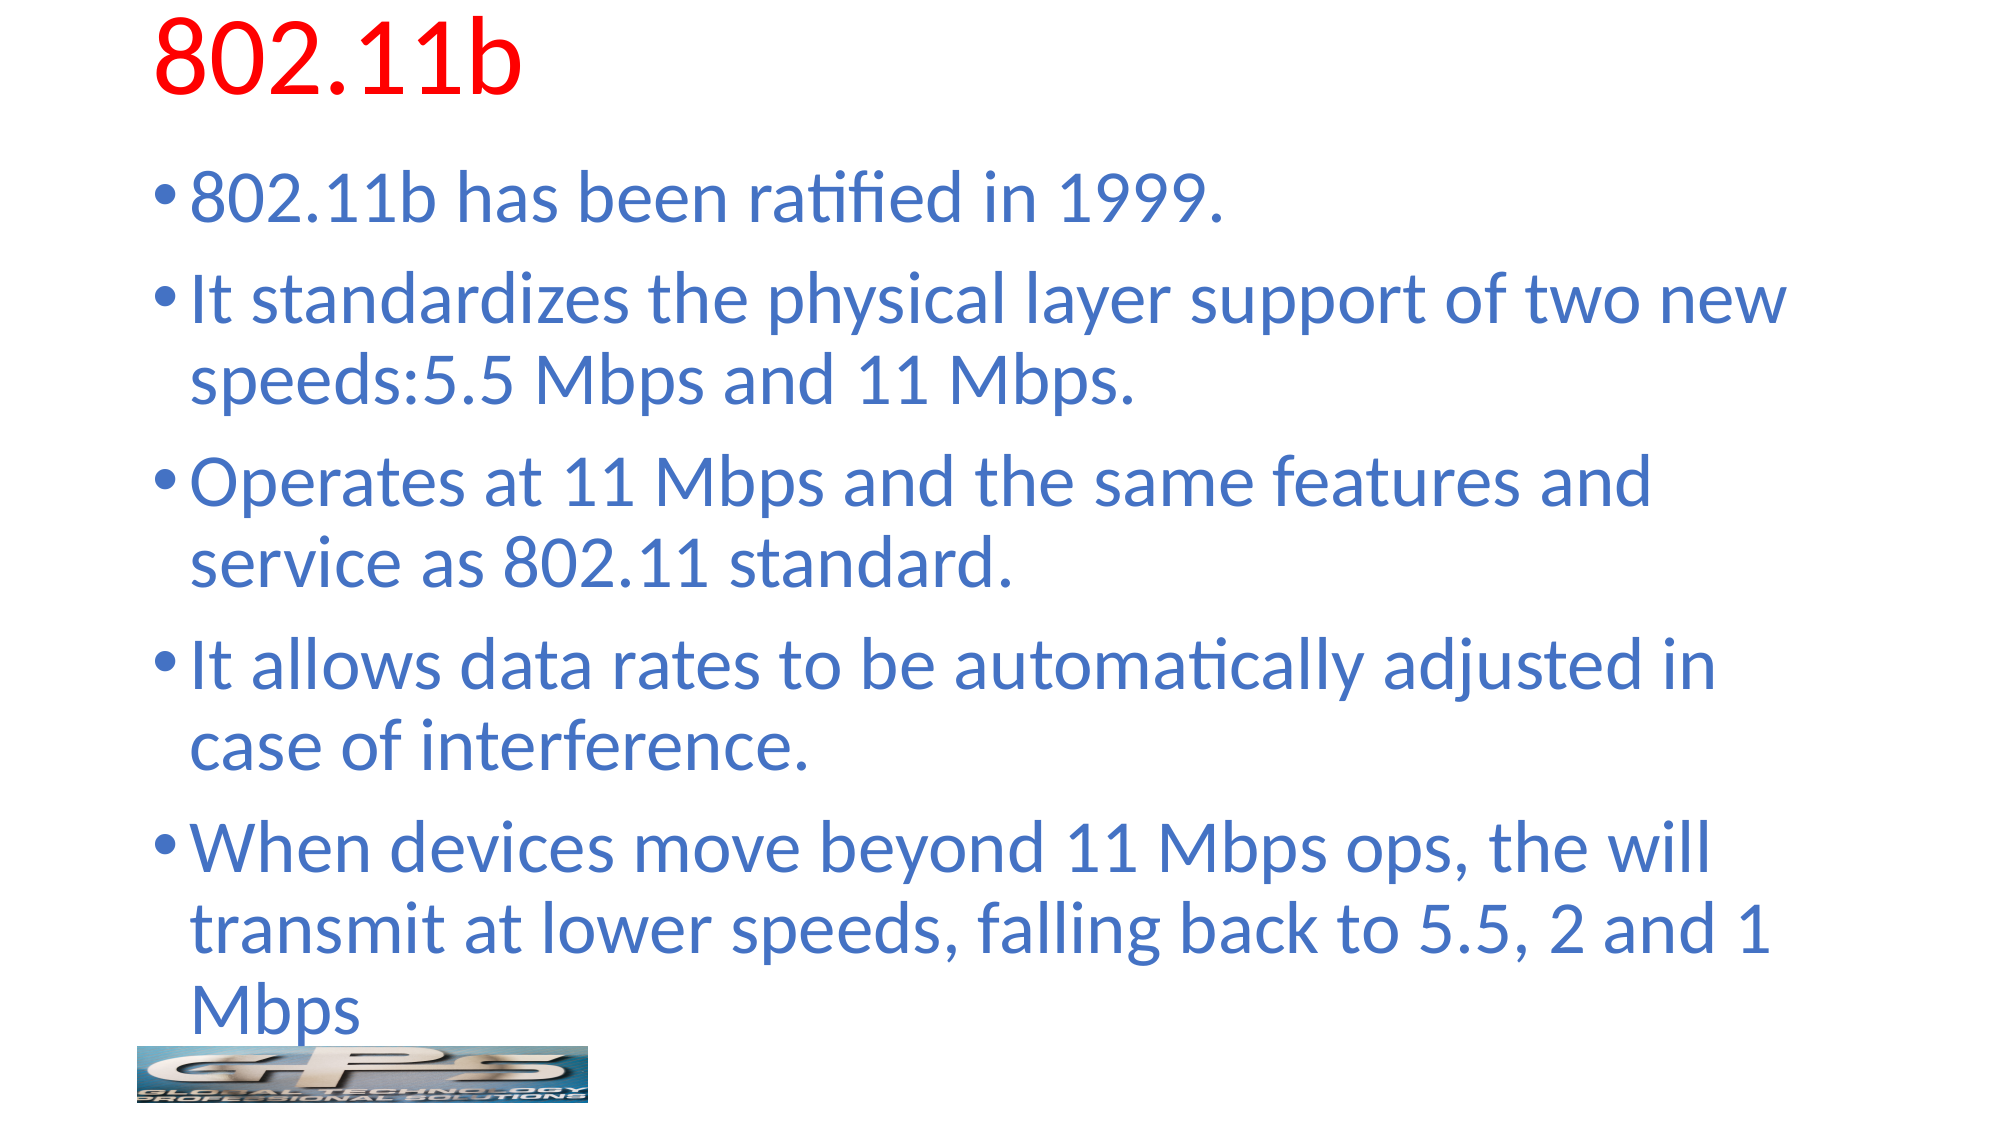

# 802.11b
802.11b has been ratified in 1999.
It standardizes the physical layer support of two new speeds:5.5 Mbps and 11 Mbps.
Operates at 11 Mbps and the same features and service as 802.11 standard.
It allows data rates to be automatically adjusted in case of interference.
When devices move beyond 11 Mbps ops, the will transmit at lower speeds, falling back to 5.5, 2 and 1 Mbps